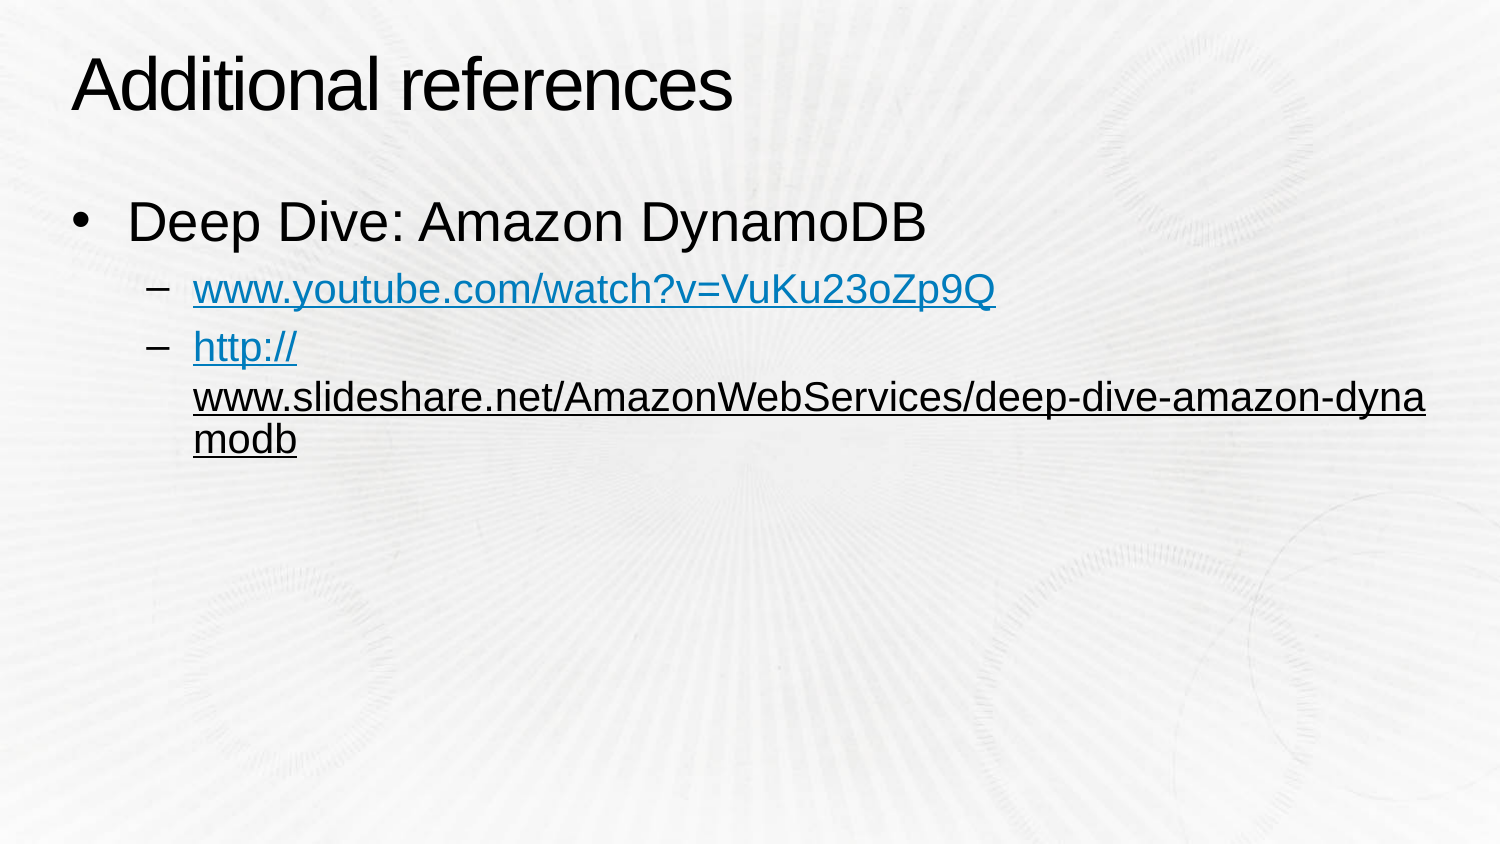

# Additional references
Deep Dive: Amazon DynamoDB
www.youtube.com/watch?v=VuKu23oZp9Q
http://www.slideshare.net/AmazonWebServices/deep-dive-amazon-dynamodb